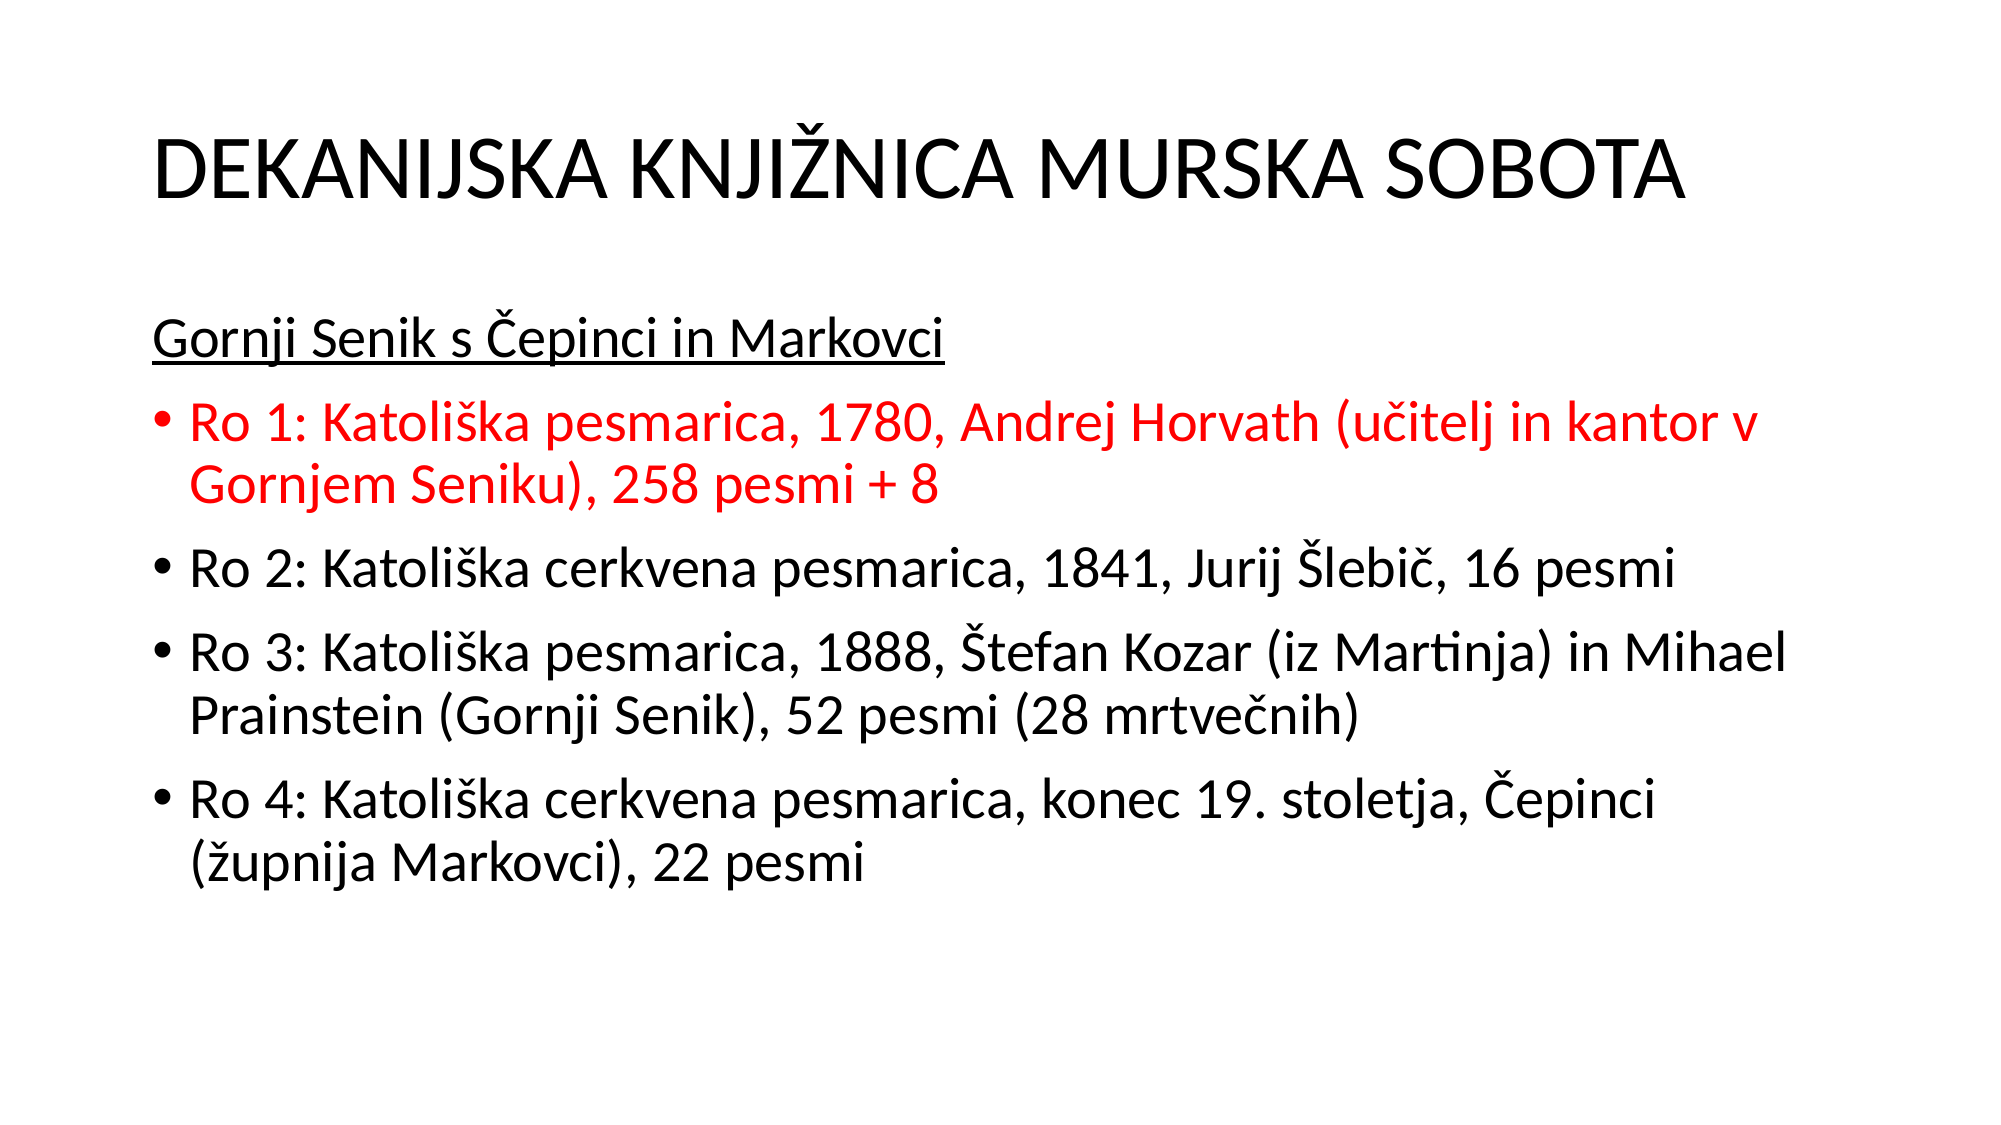

# DEKANIJSKA KNJIŽNICA MURSKA SOBOTA
Gornji Senik s Čepinci in Markovci
Ro 1: Katoliška pesmarica, 1780, Andrej Horvath (učitelj in kantor v Gornjem Seniku), 258 pesmi + 8
Ro 2: Katoliška cerkvena pesmarica, 1841, Jurij Šlebič, 16 pesmi
Ro 3: Katoliška pesmarica, 1888, Štefan Kozar (iz Martinja) in Mihael Prainstein (Gornji Senik), 52 pesmi (28 mrtvečnih)
Ro 4: Katoliška cerkvena pesmarica, konec 19. stoletja, Čepinci (župnija Markovci), 22 pesmi